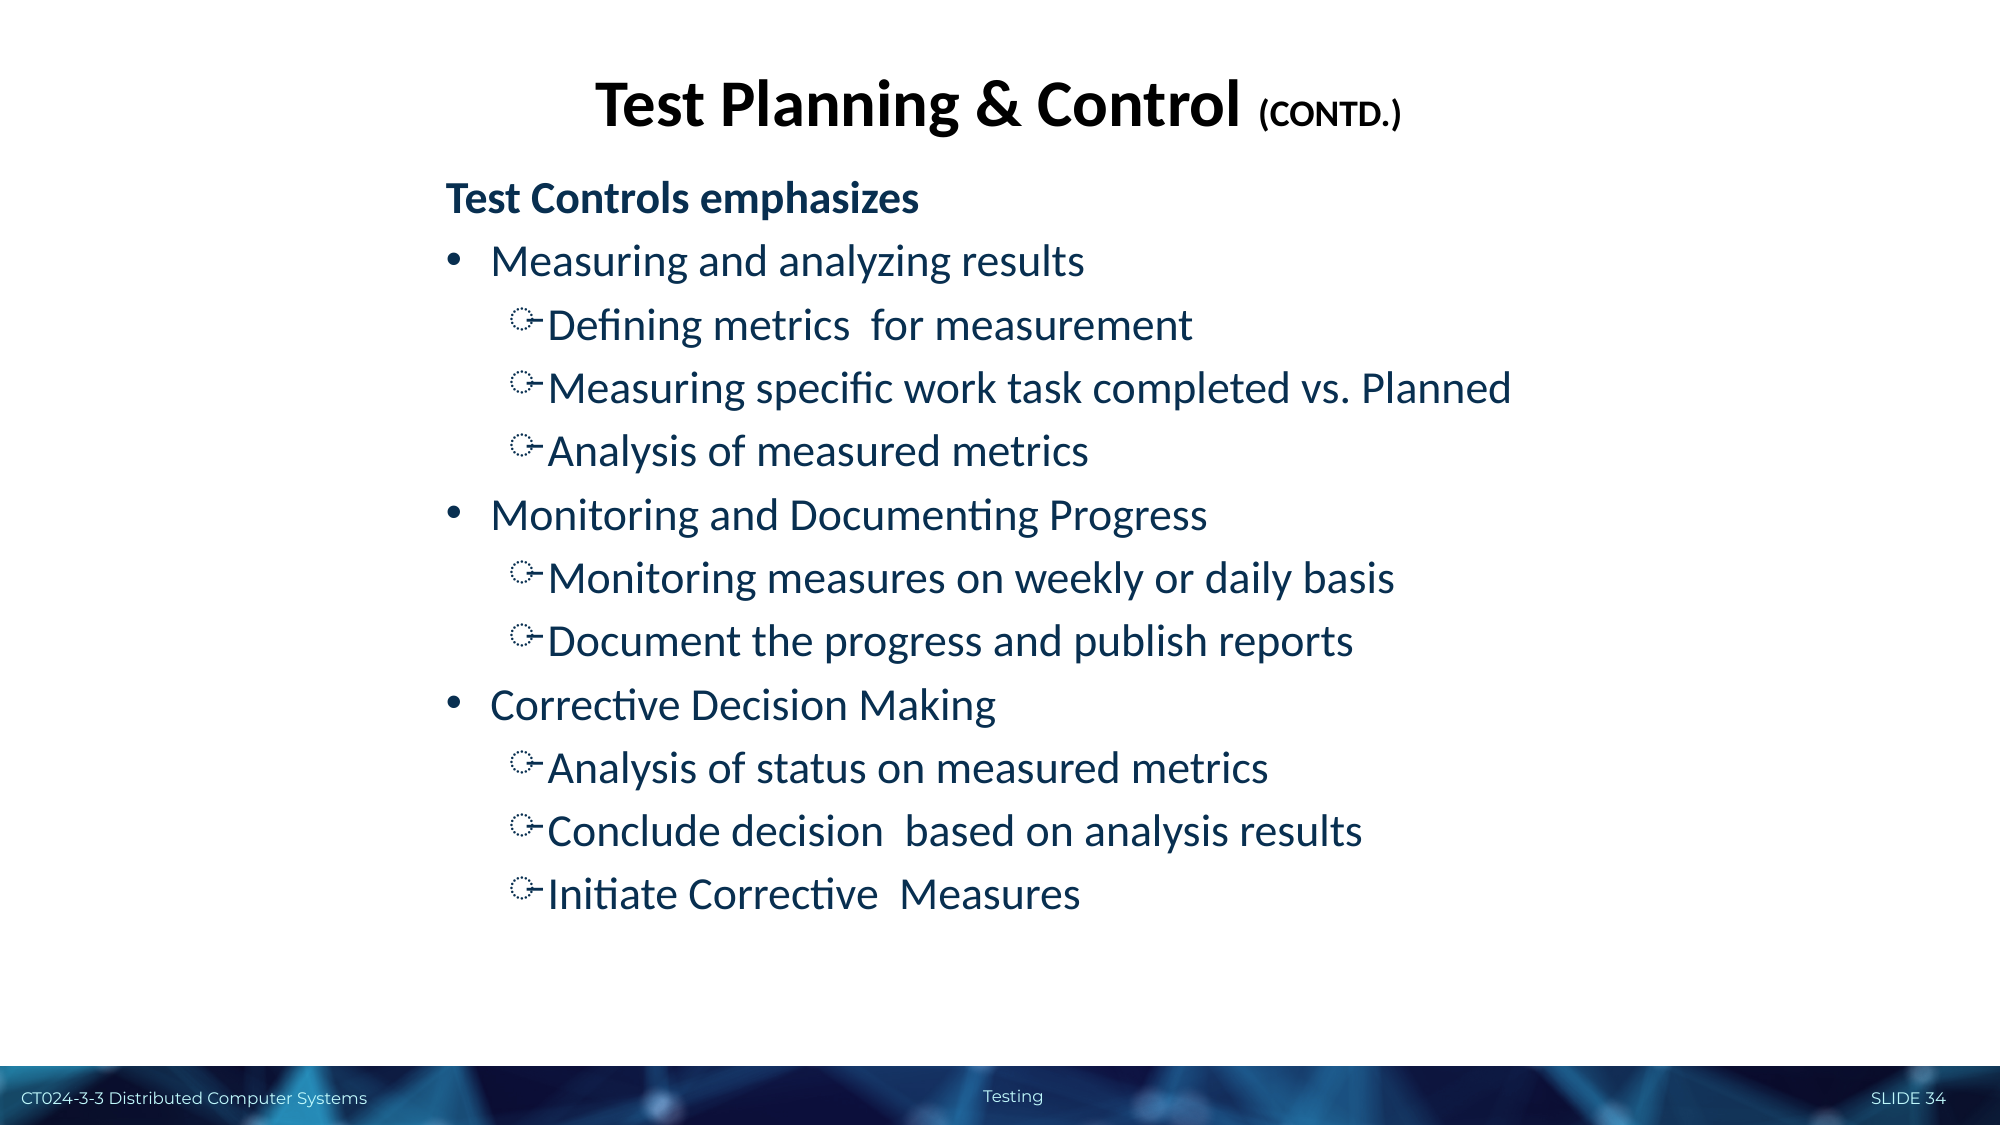

Test Planning & Control (CONTD.)
Test Controls emphasizes
Measuring and analyzing results
Defining metrics  for measurement
Measuring specific work task completed vs. Planned
Analysis of measured metrics
Monitoring and Documenting Progress
Monitoring measures on weekly or daily basis
Document the progress and publish reports
Corrective Decision Making
Analysis of status on measured metrics
Conclude decision  based on analysis results
Initiate Corrective  Measures